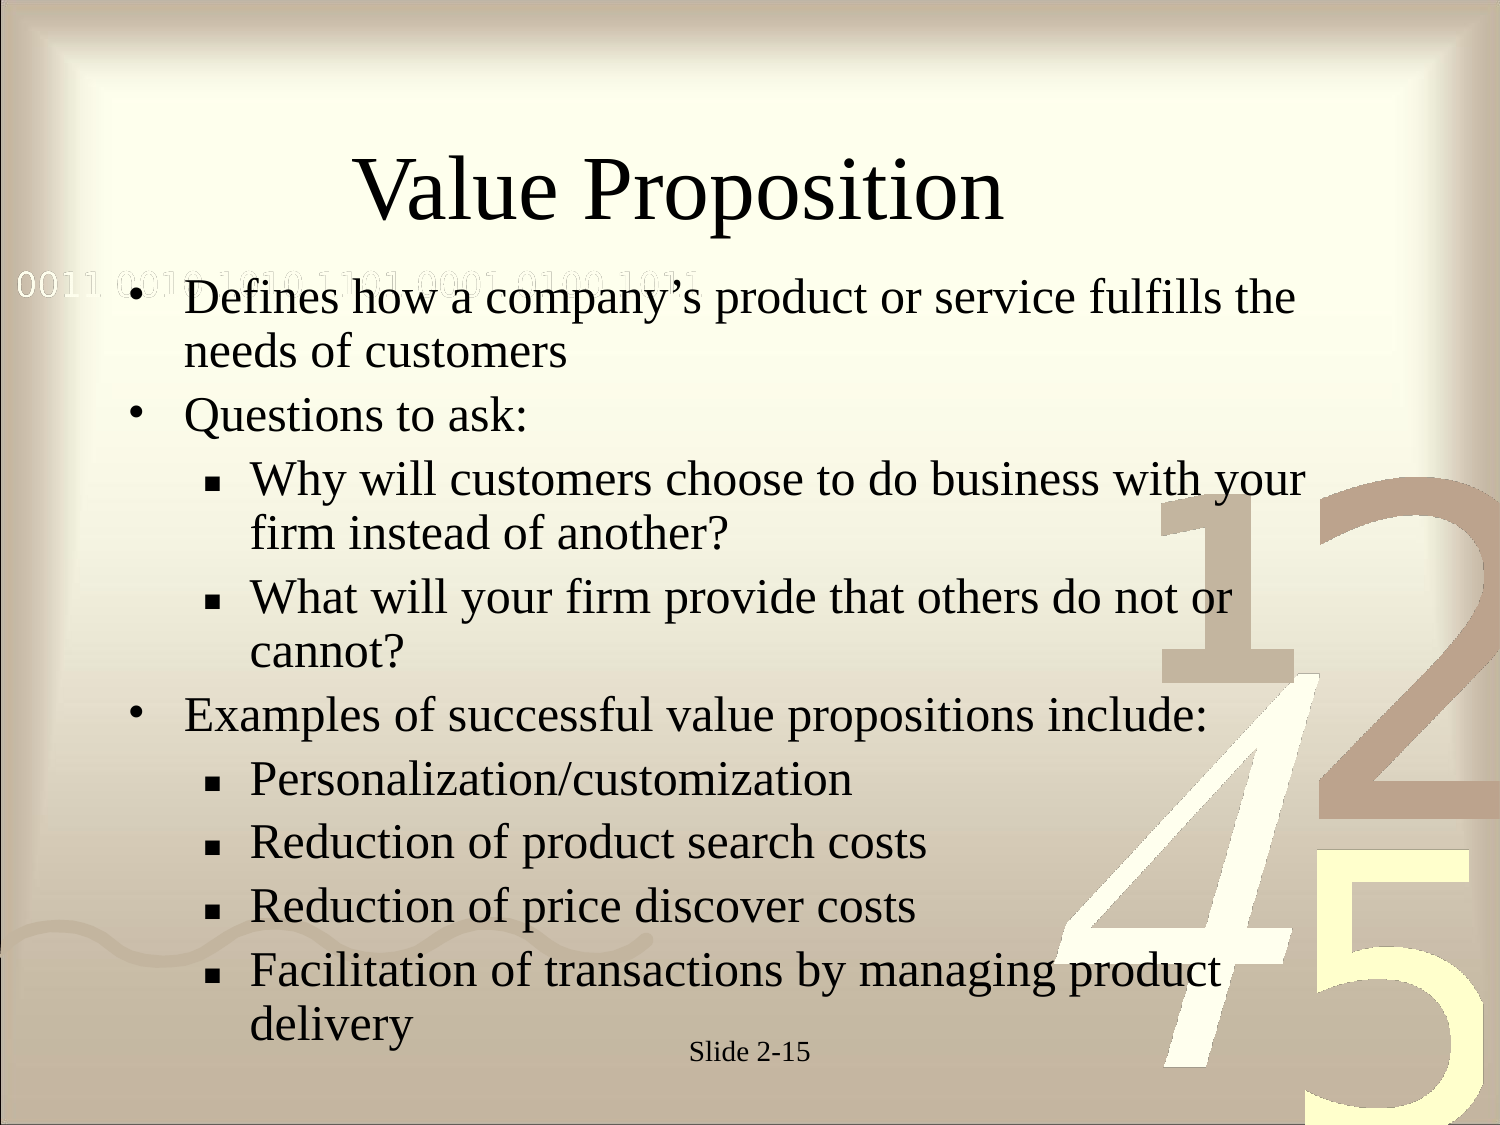

# Value Proposition
Defines how a company’s product or service fulfills the needs of customers
Questions to ask:
Why will customers choose to do business with your firm instead of another?
What will your firm provide that others do not or cannot?
Examples of successful value propositions include:
Personalization/customization
Reduction of product search costs
Reduction of price discover costs
Facilitation of transactions by managing product delivery
Slide 2-15